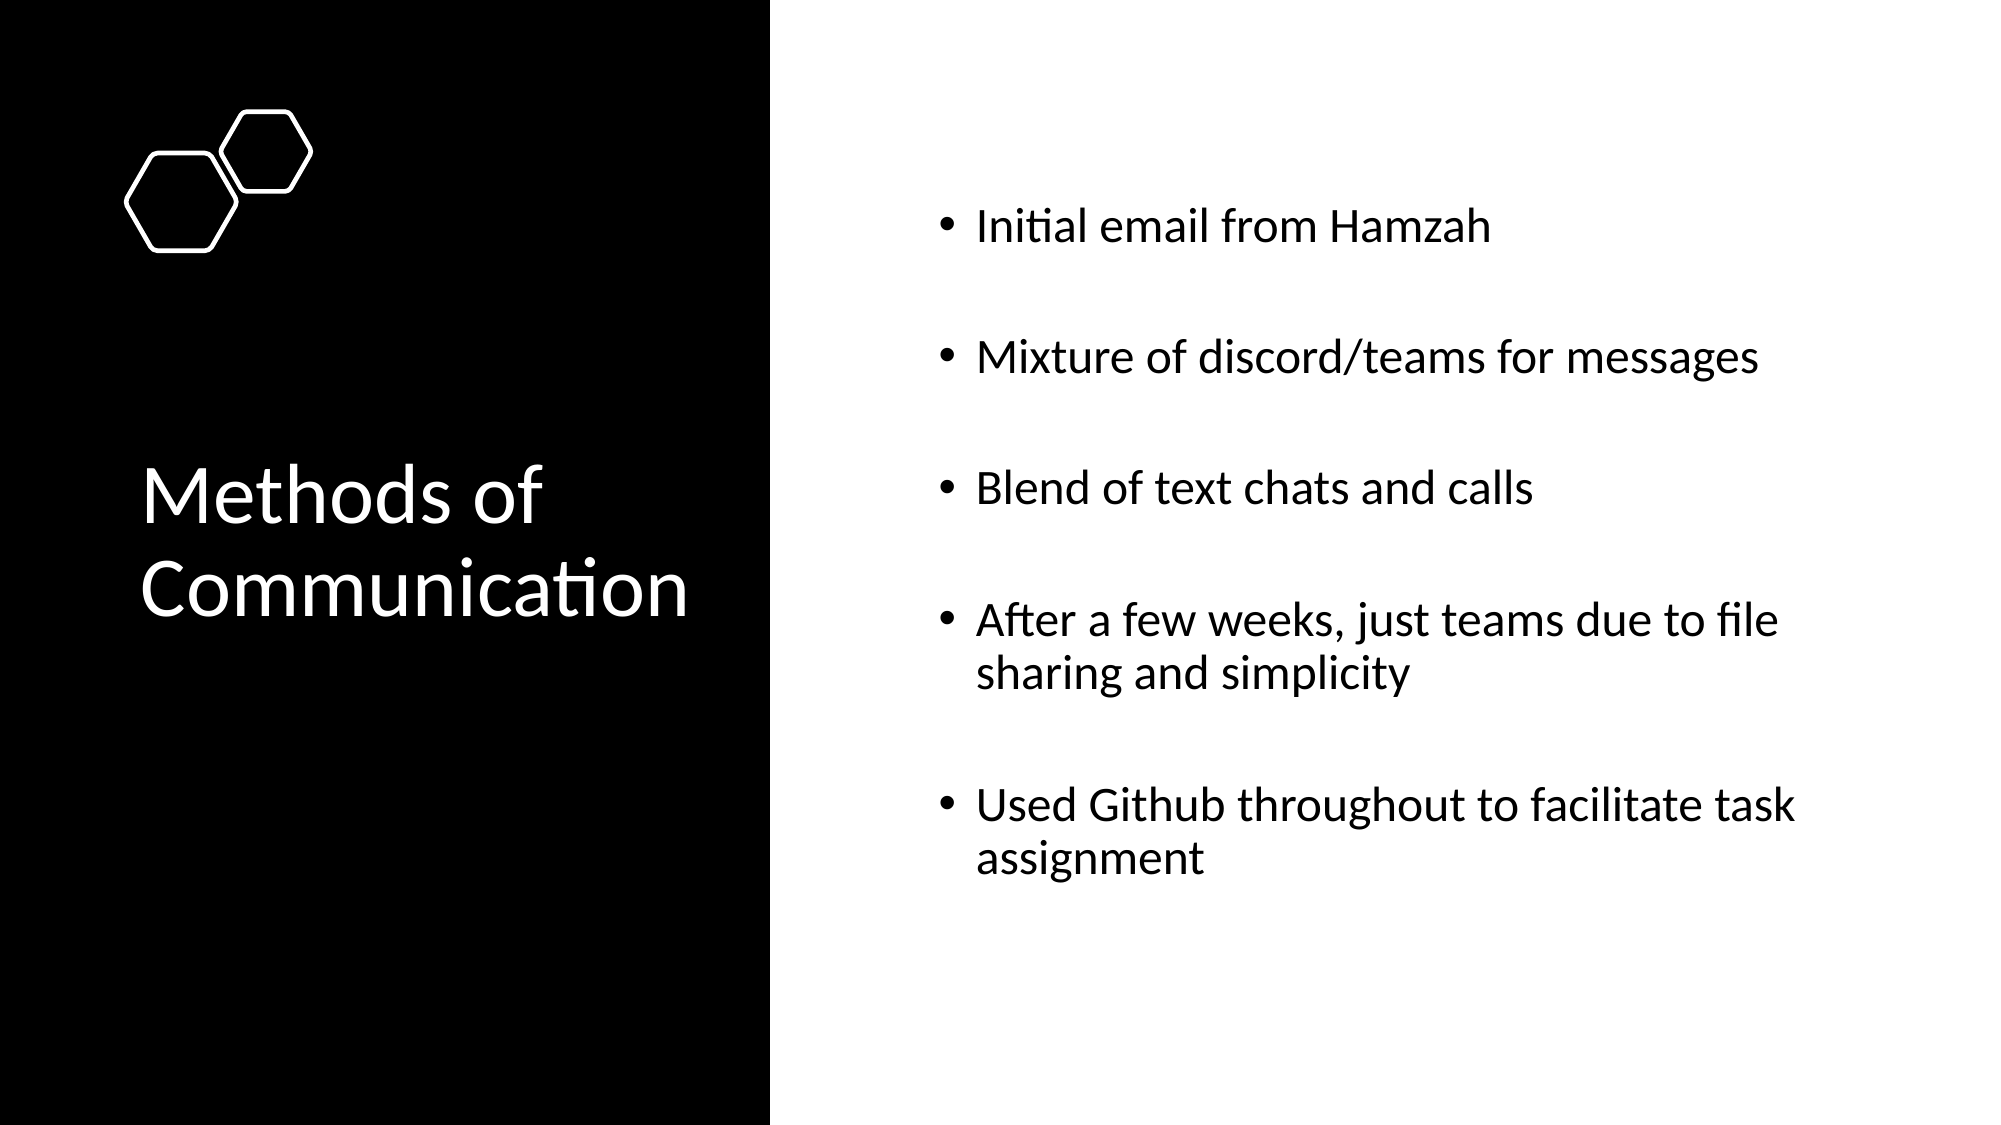

# Methods of Communication
Initial email from Hamzah

Mixture of discord/teams for messages

Blend of text chats and calls

After a few weeks, just teams due to file sharing and simplicity

Used Github throughout to facilitate task assignment